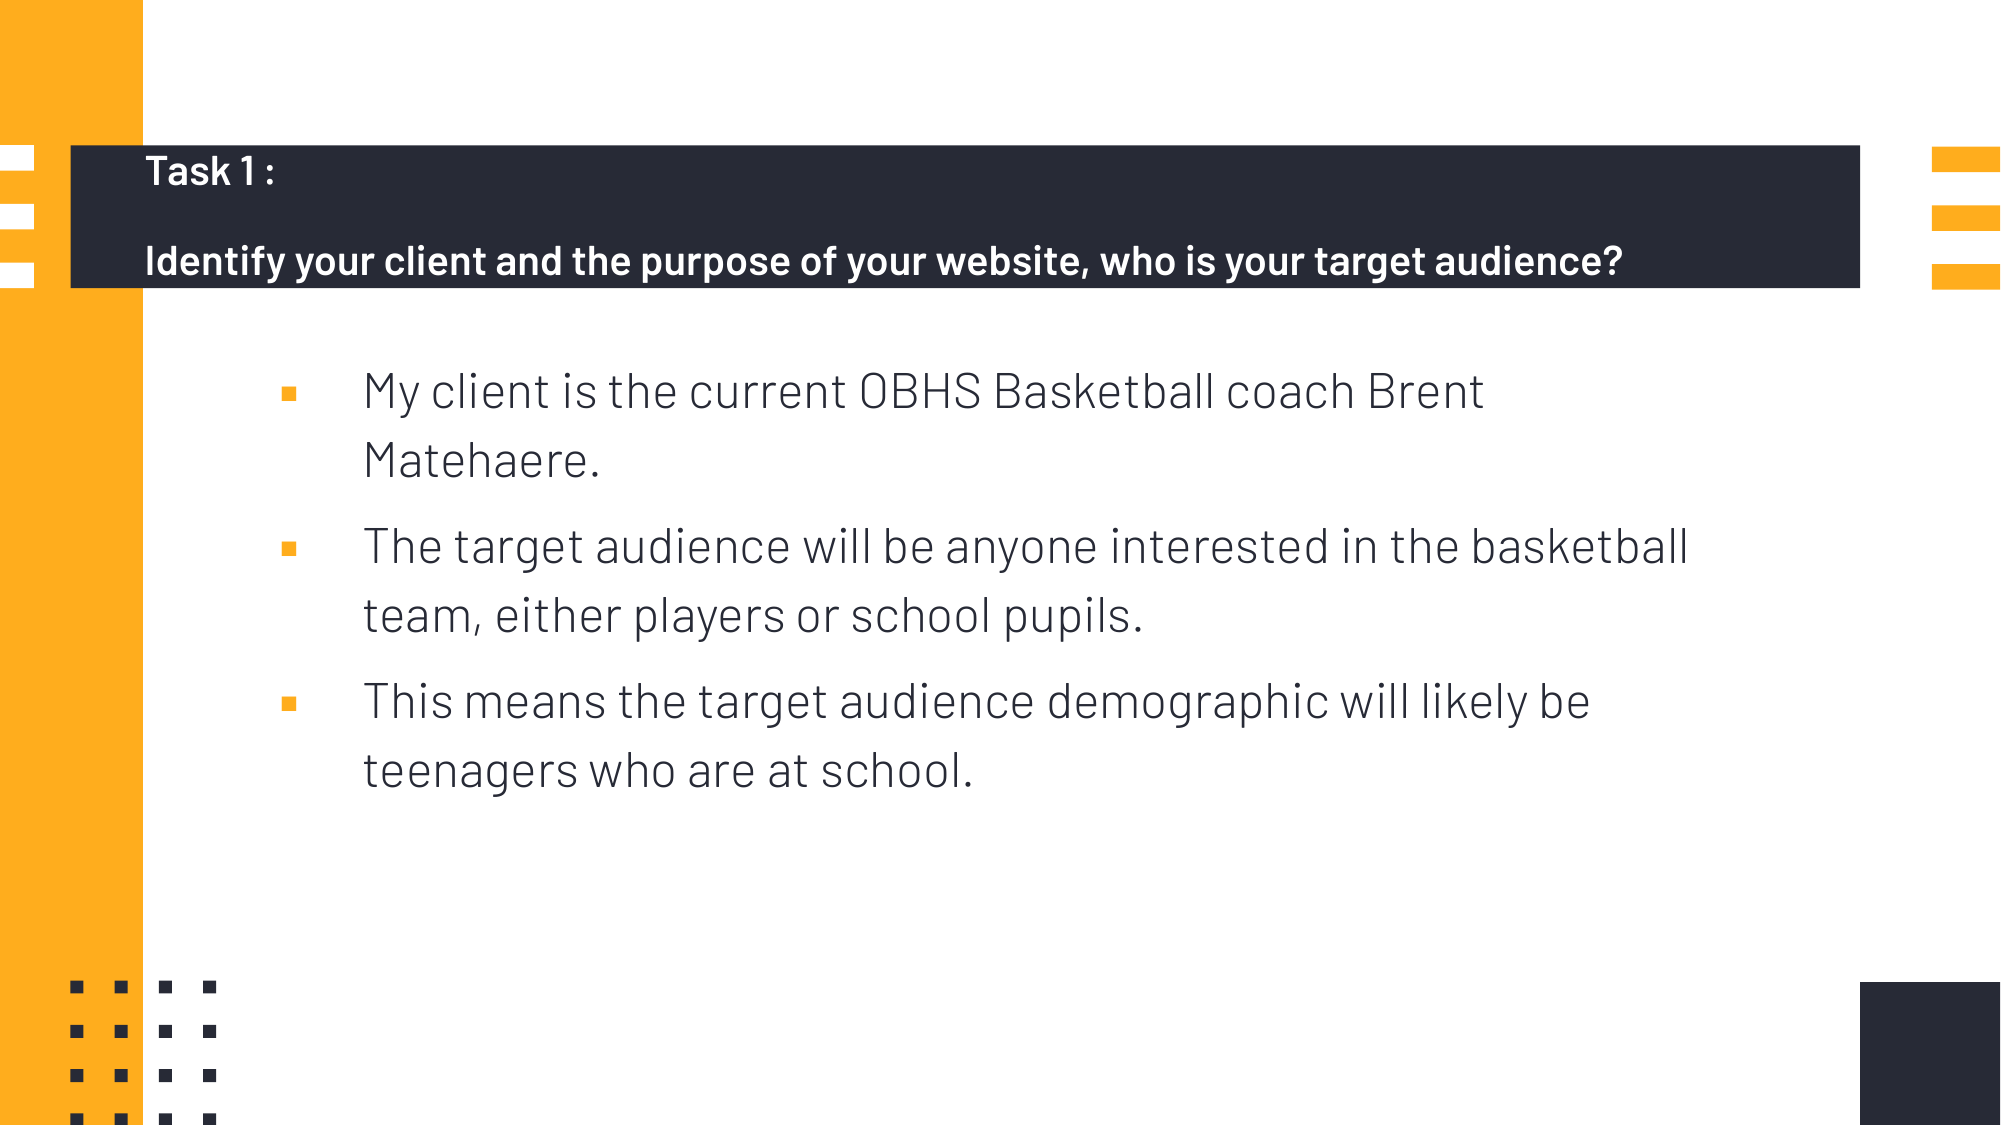

# Task 1 : Identify your client and the purpose of your website, who is your target audience?
My client is the current OBHS Basketball coach Brent Matehaere.
The target audience will be anyone interested in the basketball team, either players or school pupils.
This means the target audience demographic will likely be teenagers who are at school.